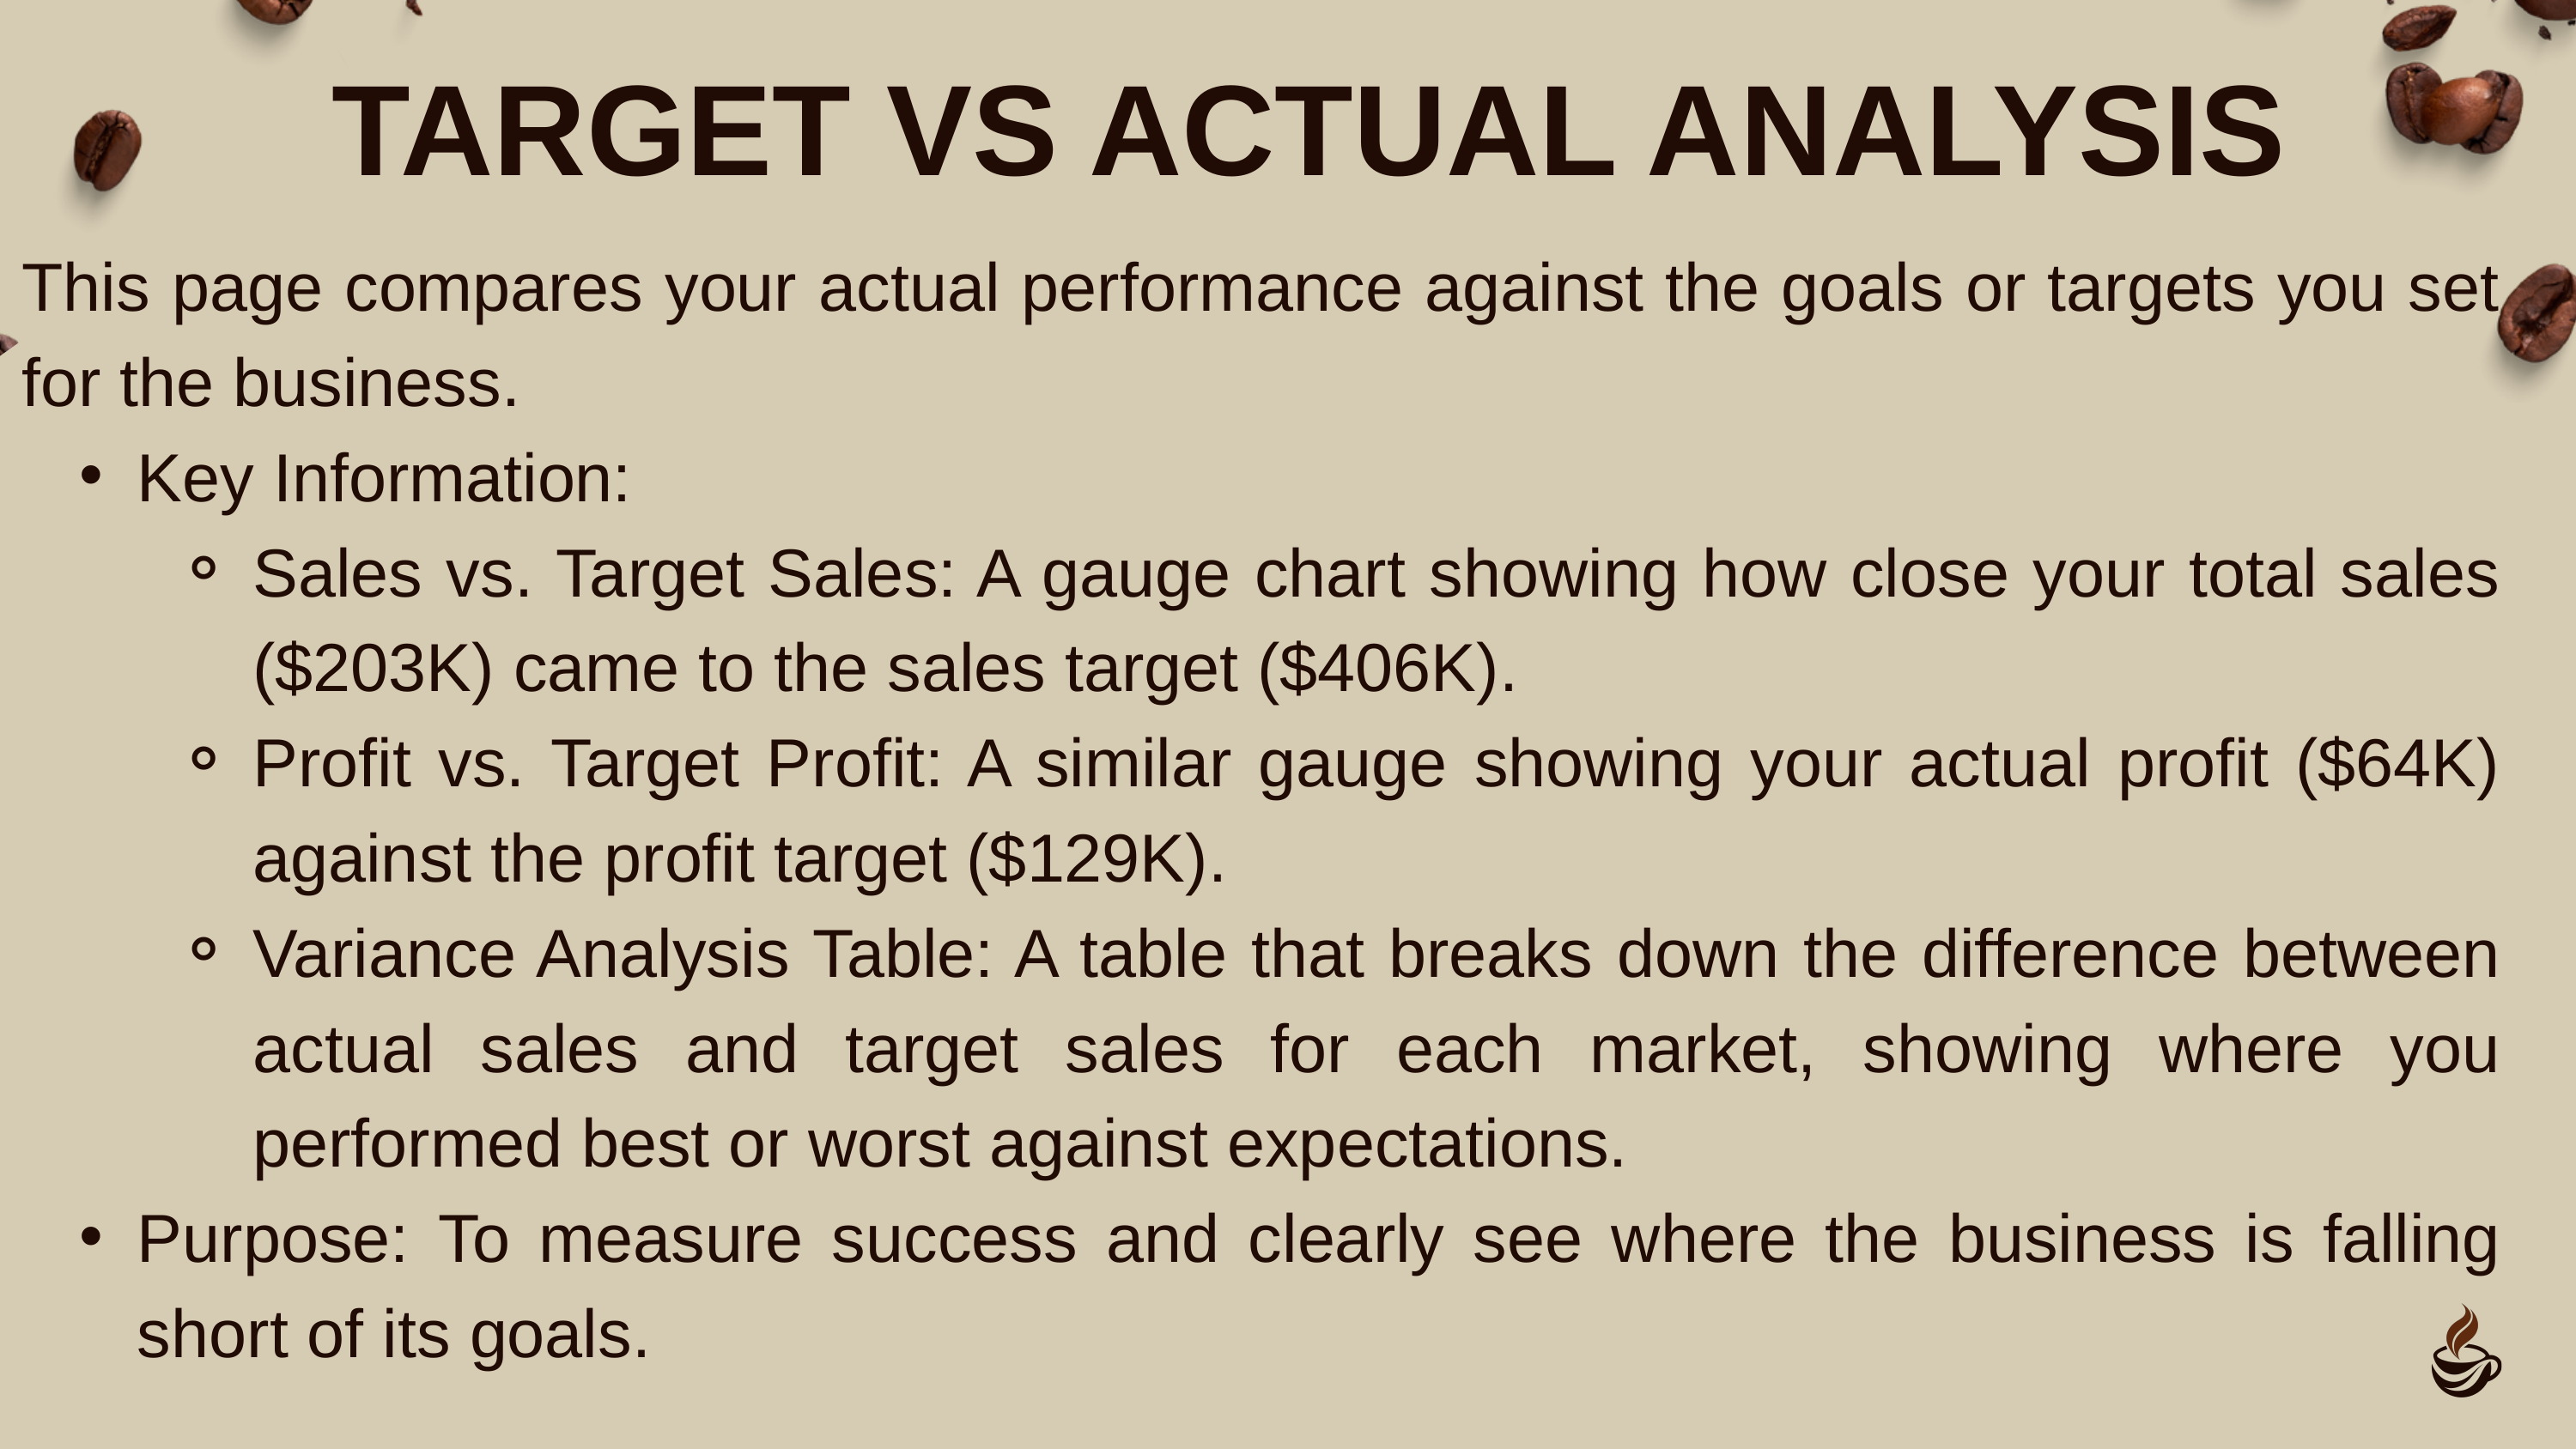

TARGET VS ACTUAL ANALYSIS
This page compares your actual performance against the goals or targets you set for the business.
Key Information:
Sales vs. Target Sales: A gauge chart showing how close your total sales ($203K) came to the sales target ($406K).
Profit vs. Target Profit: A similar gauge showing your actual profit ($64K) against the profit target ($129K).
Variance Analysis Table: A table that breaks down the difference between actual sales and target sales for each market, showing where you performed best or worst against expectations.
Purpose: To measure success and clearly see where the business is falling short of its goals.